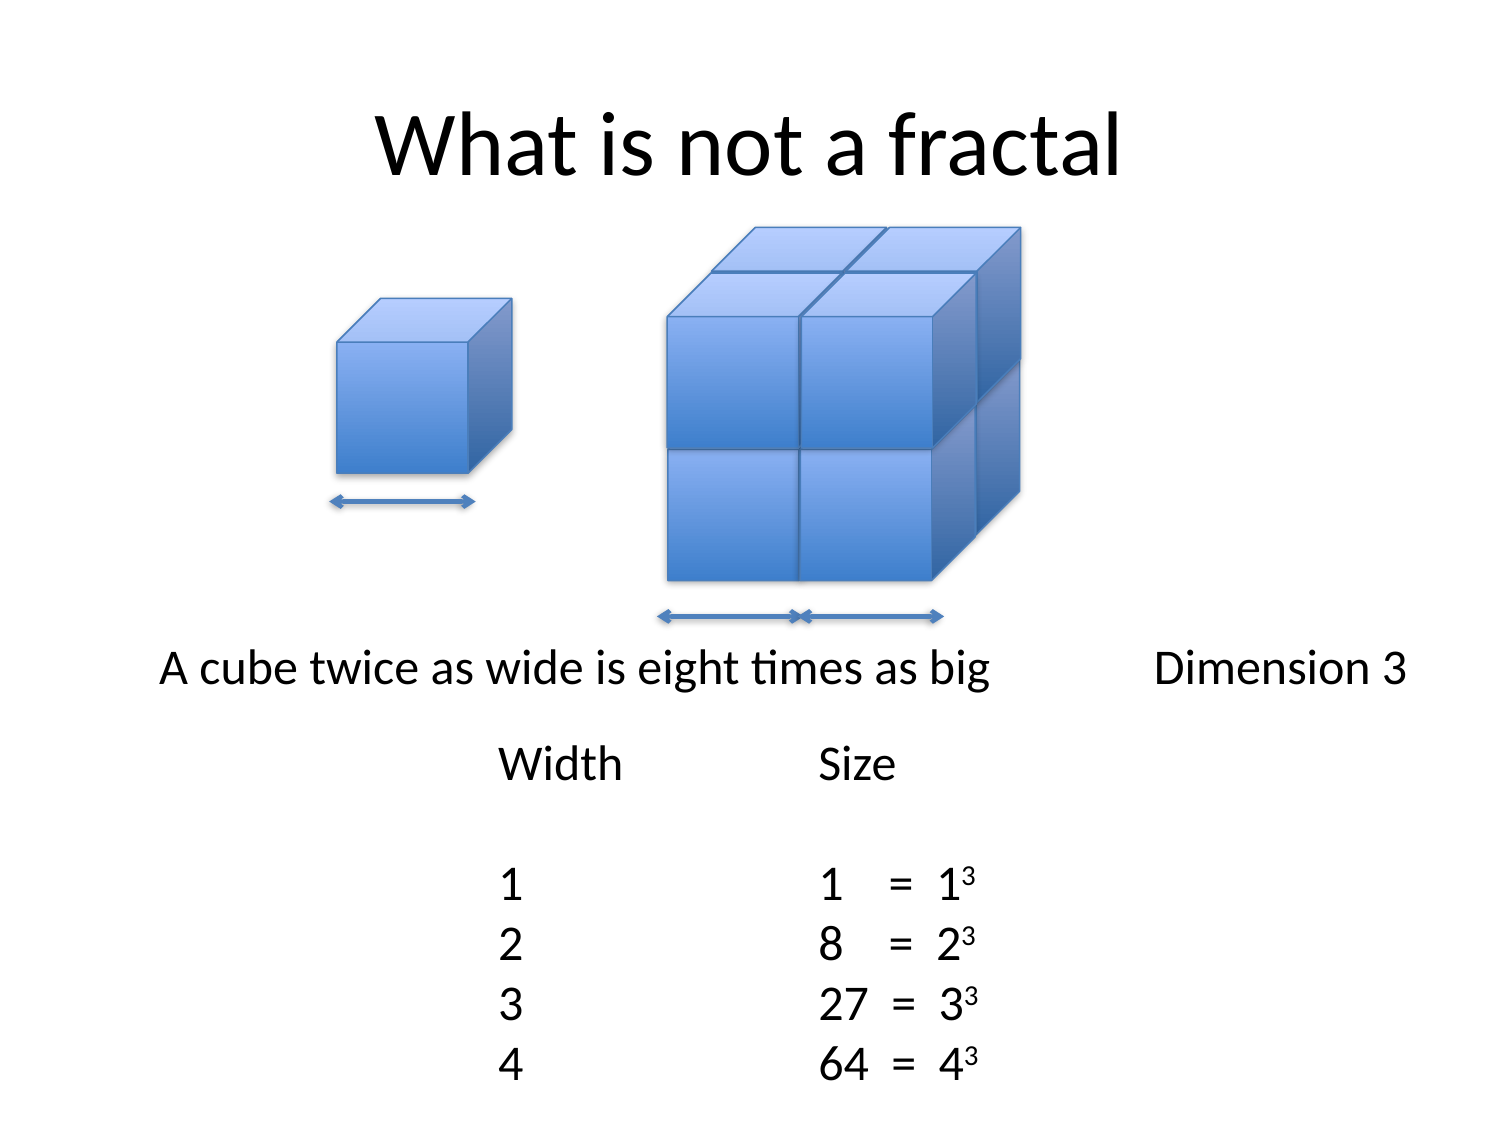

# What is not a fractal

A cube twice as wide is eight times as big

Dimension 3
Width

1
2
3
4
Size

1    =  13
8    =  23
27  =  33
64  =  43